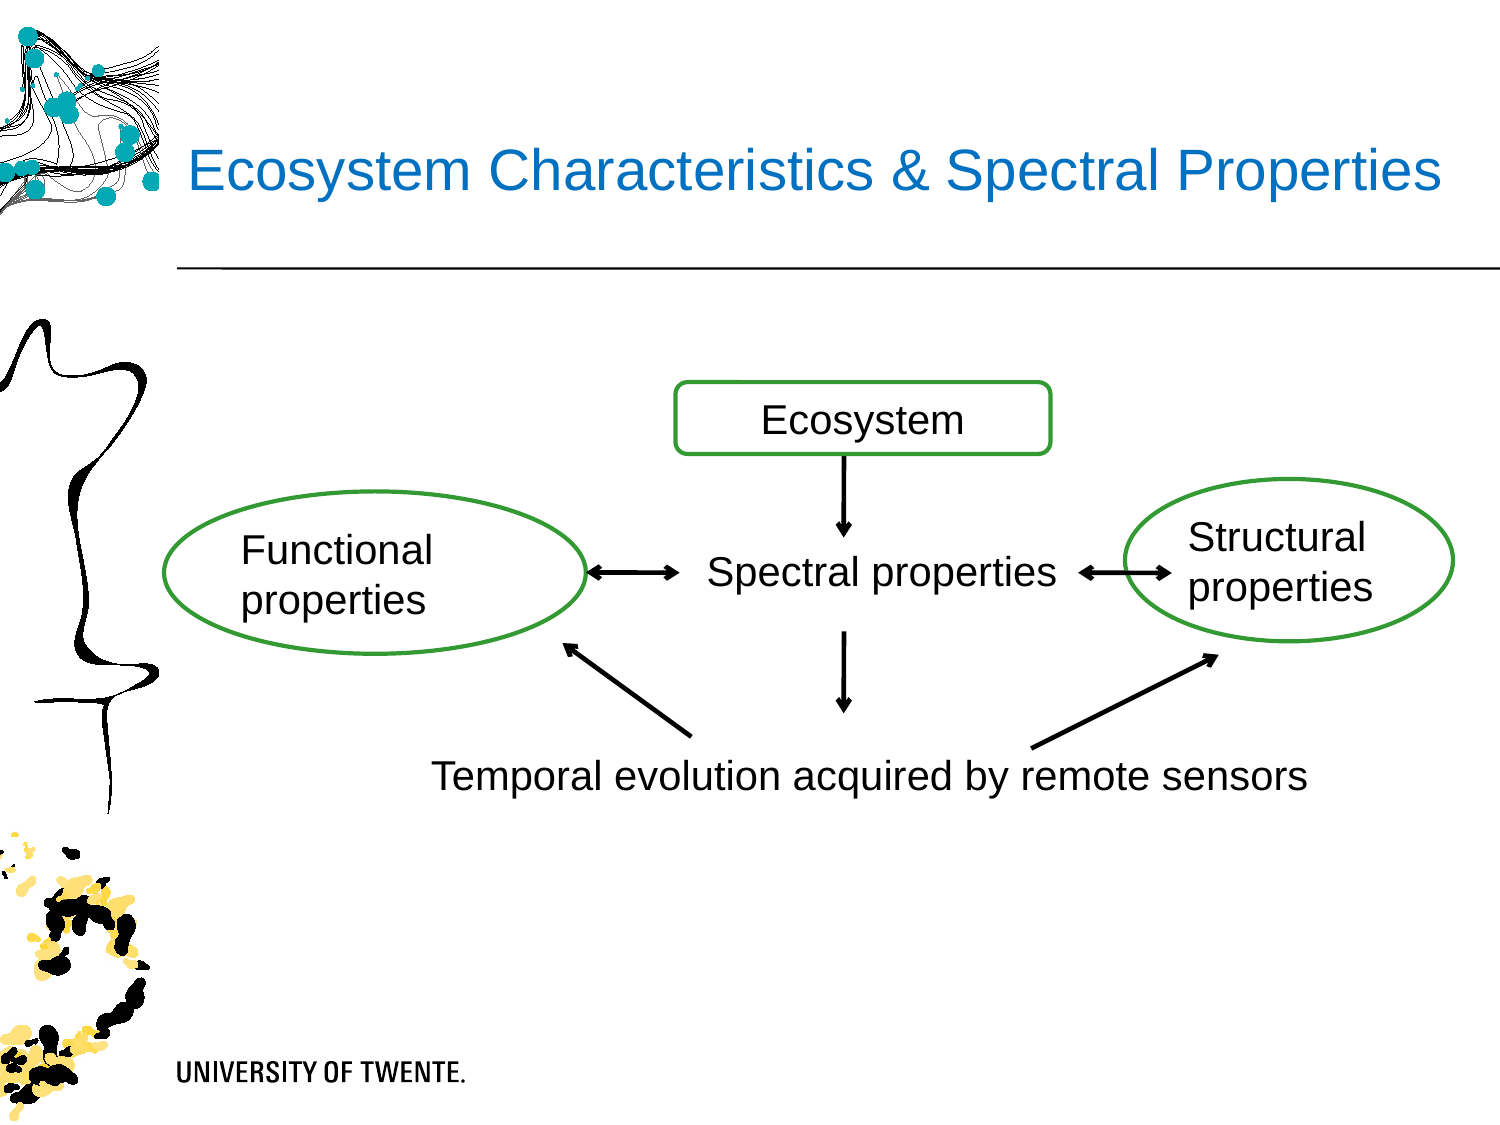

Ecosystem Characteristics & Spectral Properties
Ecosystem
Structural properties
Functional properties
Spectral properties
Temporal evolution acquired by remote sensors